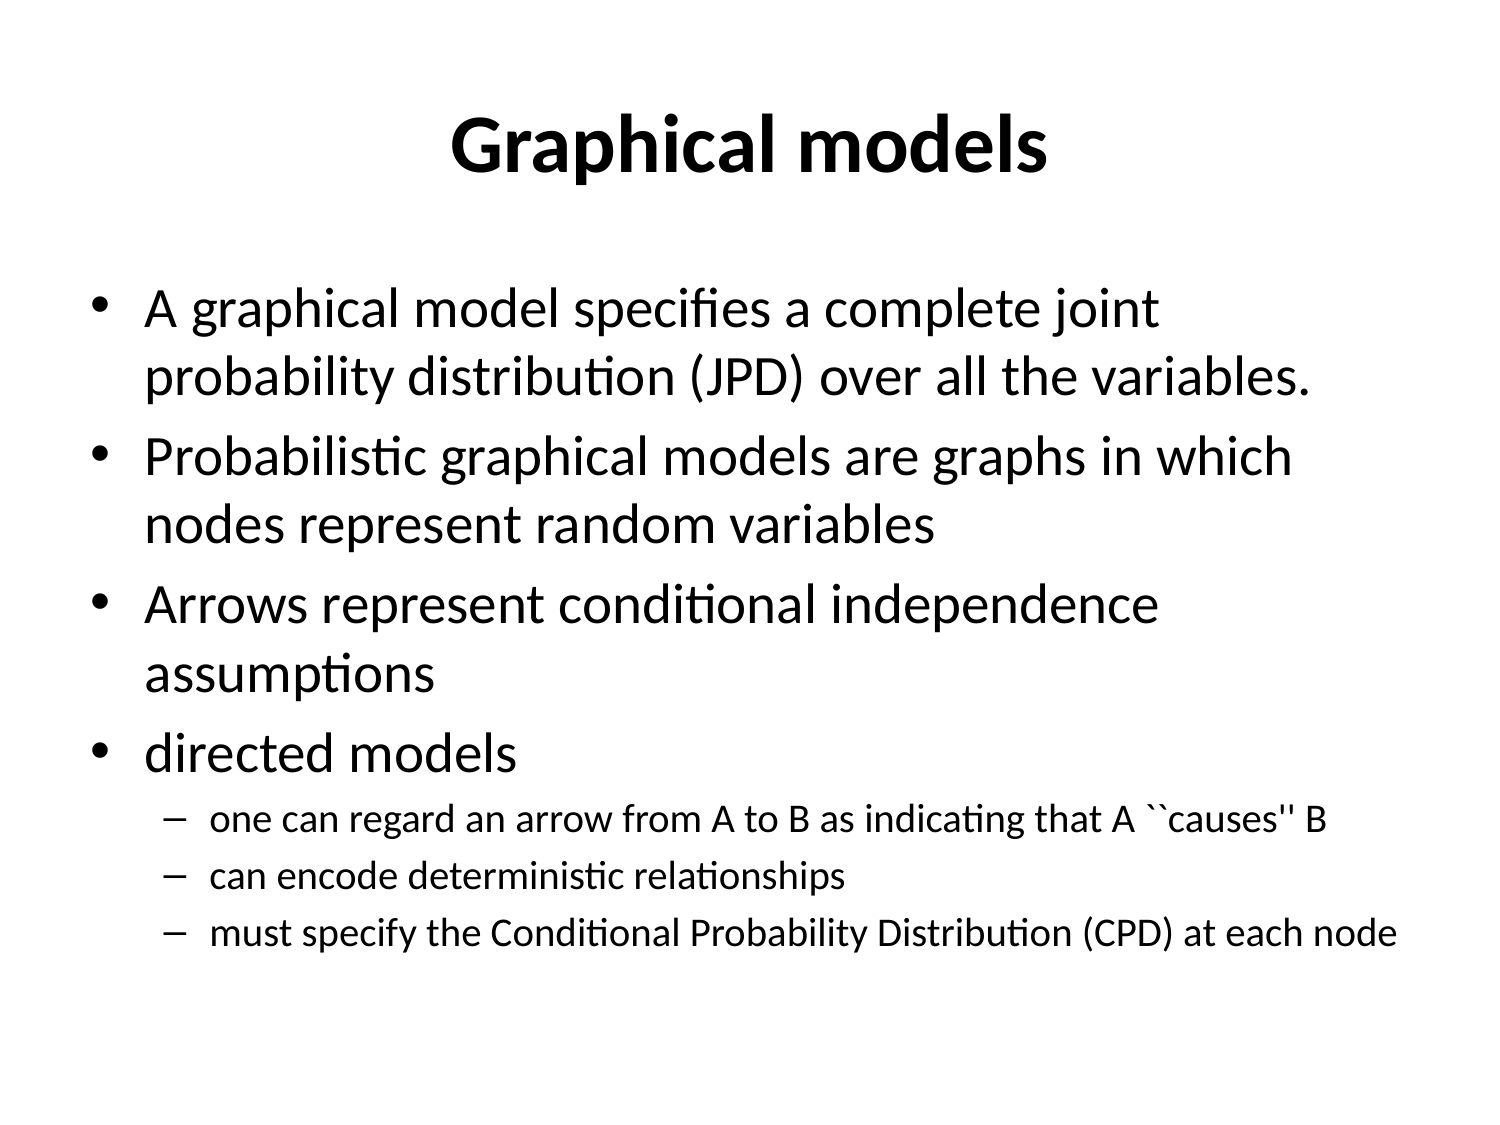

# Graphical models
A graphical model specifies a complete joint probability distribution (JPD) over all the variables.
Probabilistic graphical models are graphs in which nodes represent random variables
Arrows represent conditional independence assumptions
directed models
one can regard an arrow from A to B as indicating that A ``causes'' B
can encode deterministic relationships
must specify the Conditional Probability Distribution (CPD) at each node